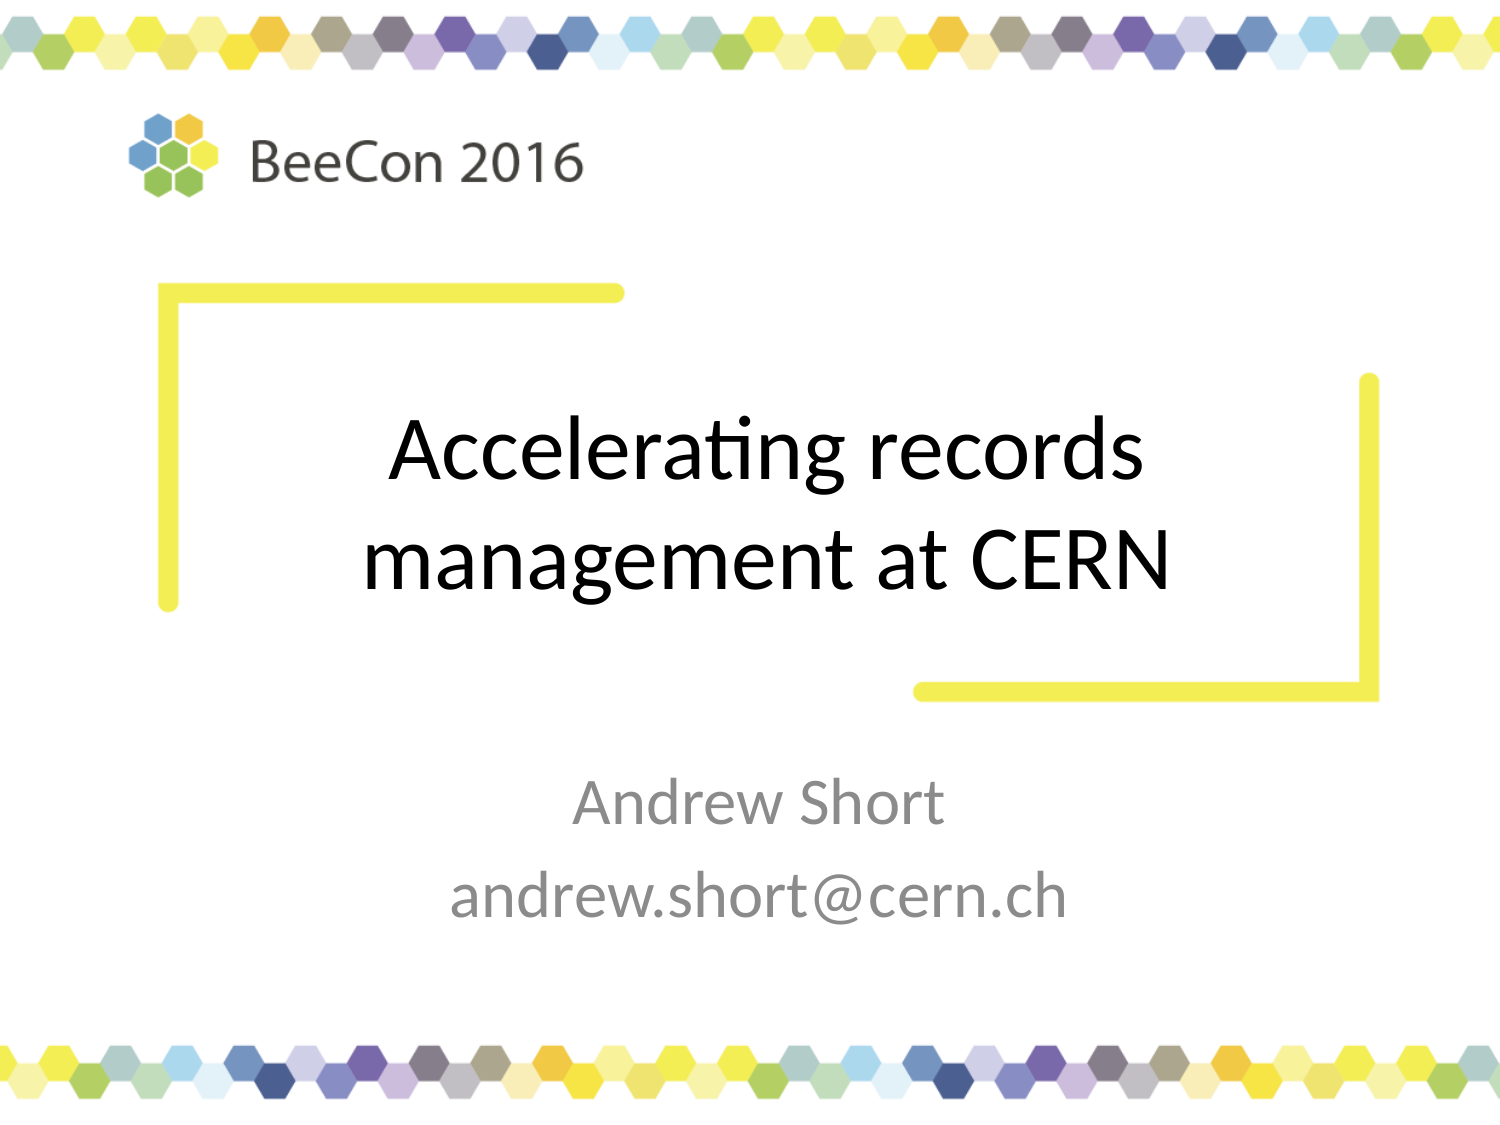

# Accelerating records management at CERN
Andrew Short
andrew.short@cern.ch